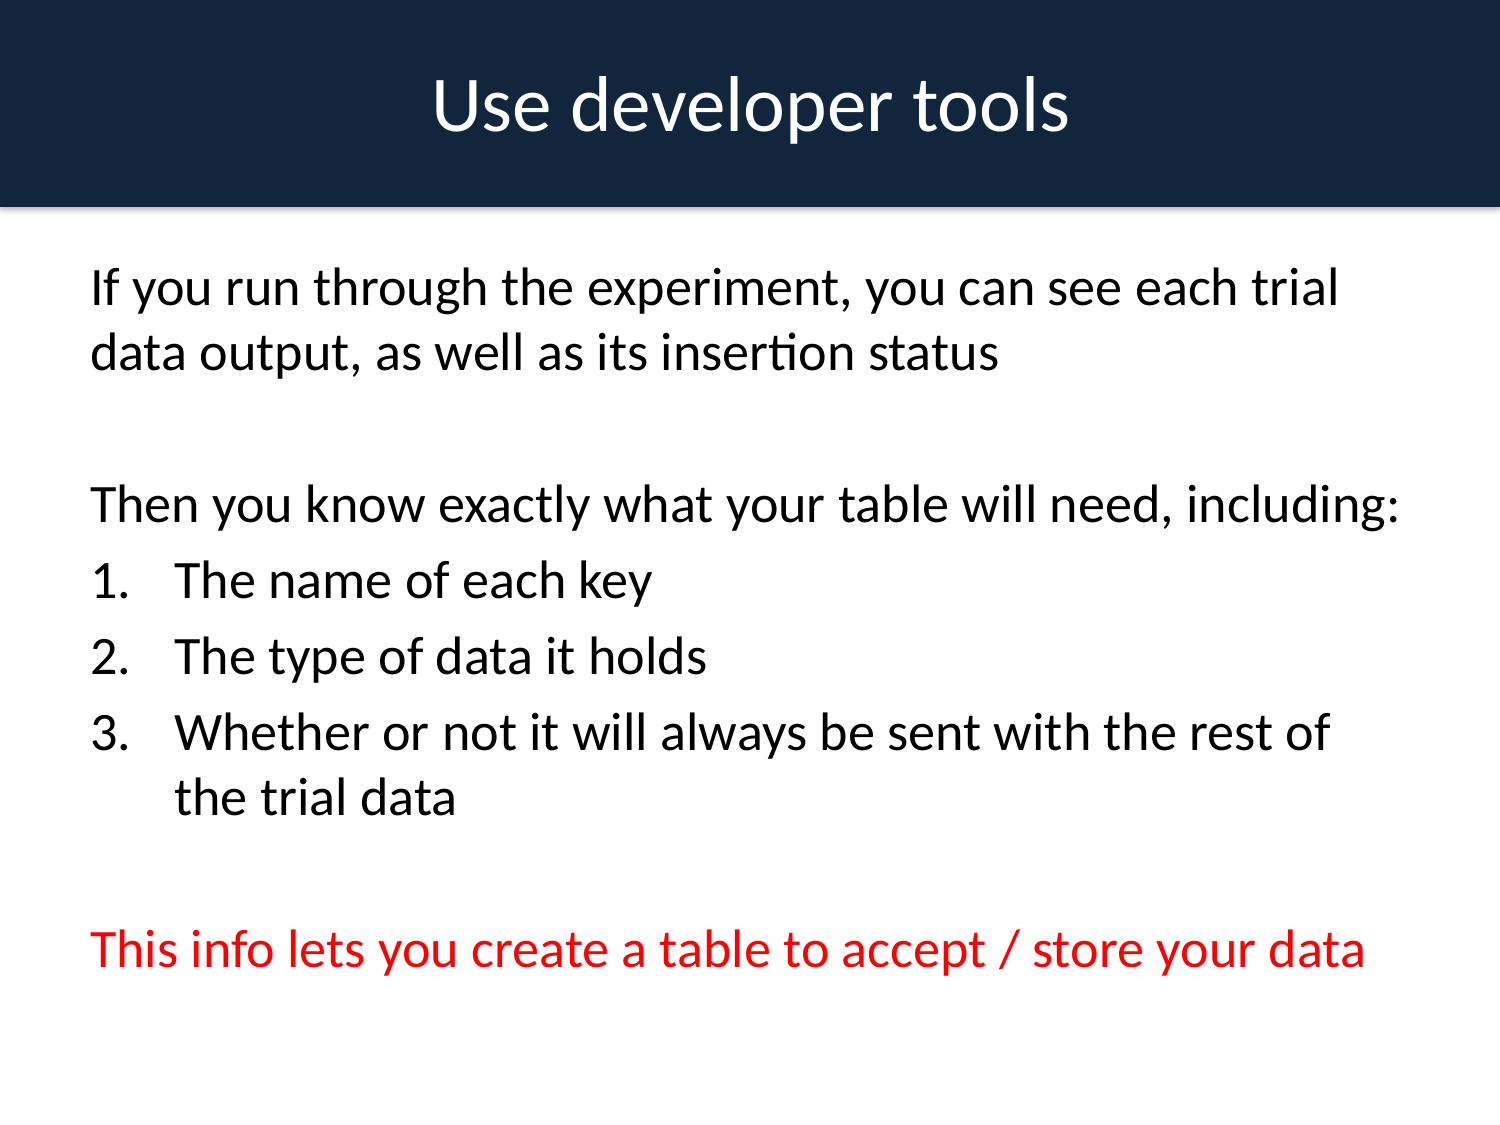

Use developer tools
If you run through the experiment, you can see each trial data output, as well as its insertion status

Then you know exactly what your table will need, including:
The name of each key
The type of data it holds
Whether or not it will always be sent with the rest of the trial data

This info lets you create a table to accept / store your data